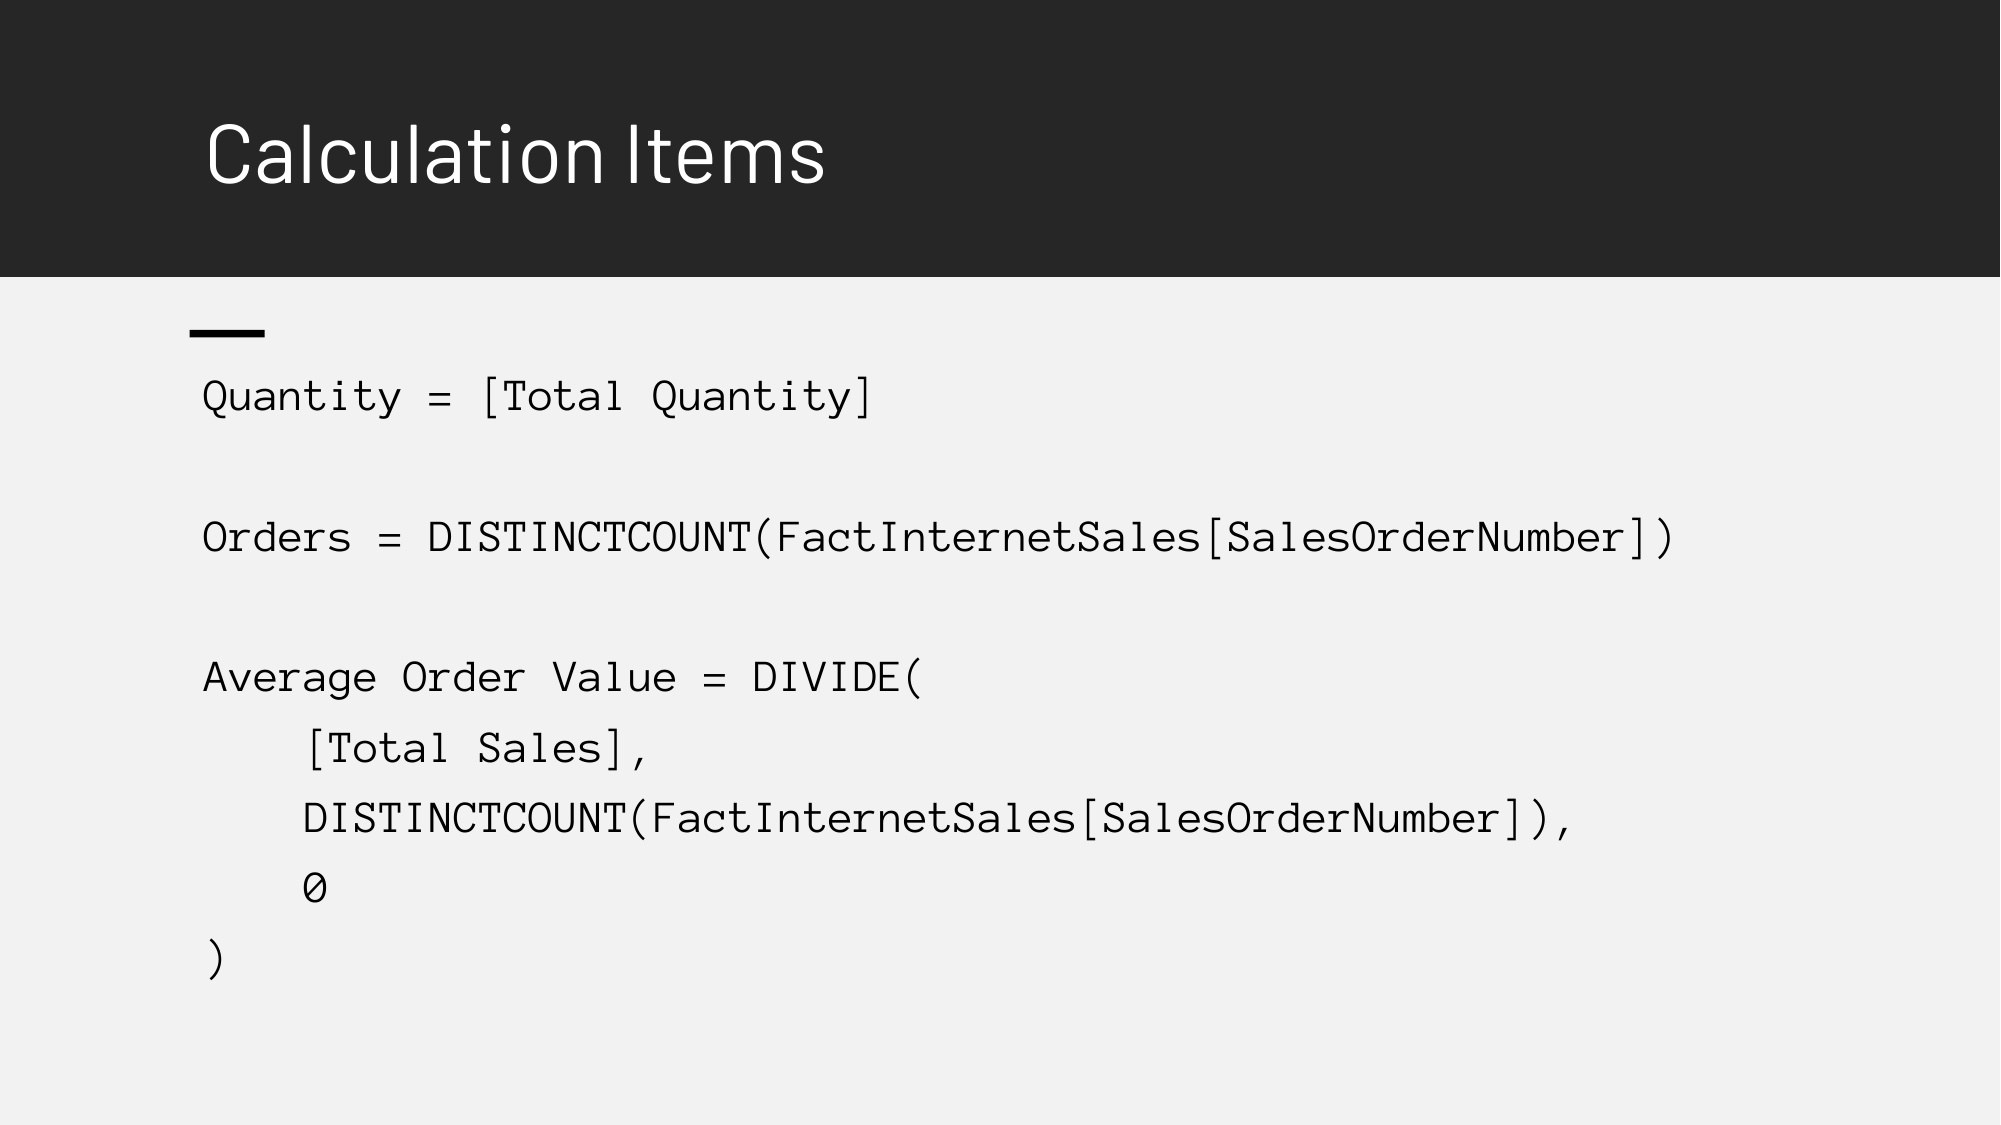

# Calculation Items

Quantity = [Total Quantity]

Orders = DISTINCTCOUNT(FactInternetSales[SalesOrderNumber])

Average Order Value = DIVIDE(
    [Total Sales],
    DISTINCTCOUNT(FactInternetSales[SalesOrderNumber]),
    0
)